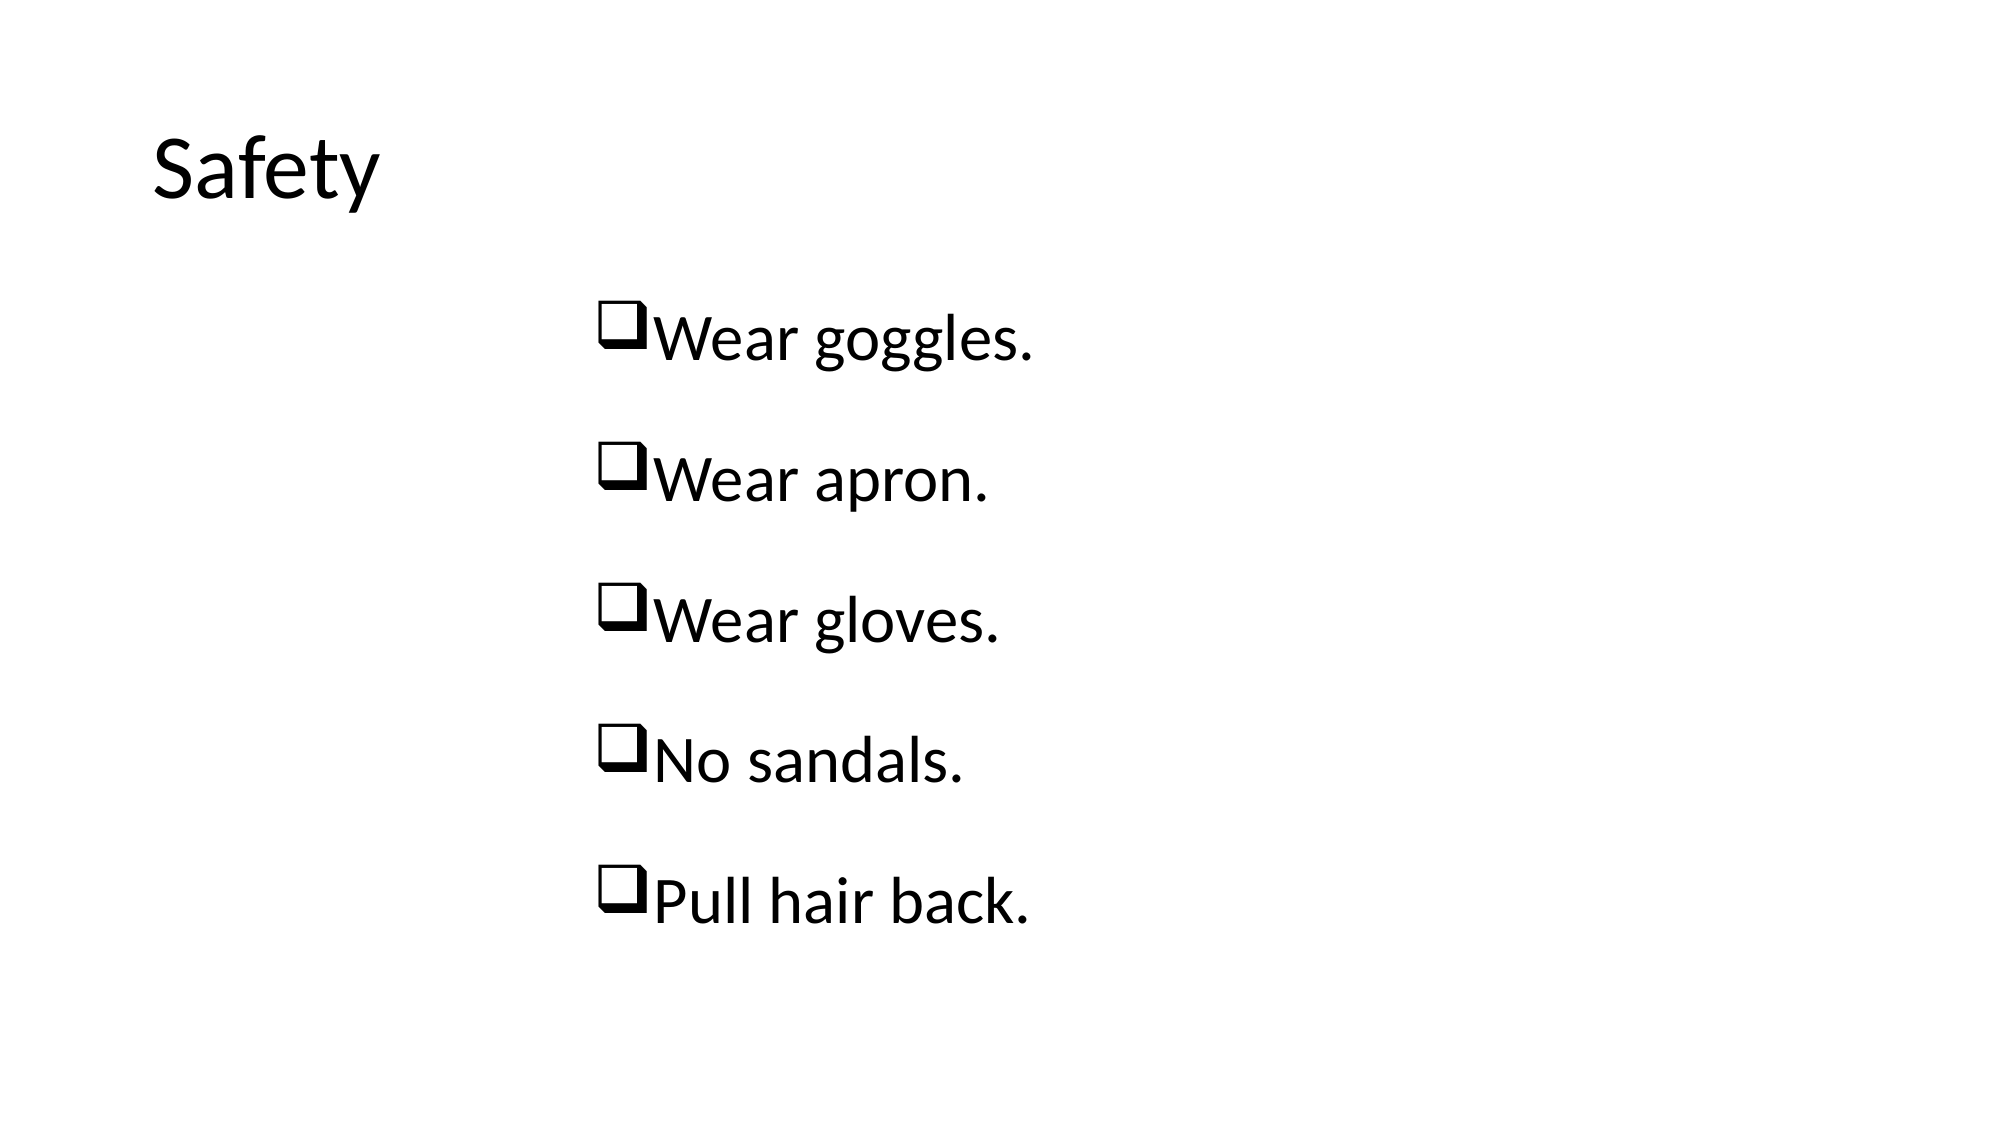

# Safety
Wear goggles.
Wear apron.
Wear gloves.
No sandals.
Pull hair back.